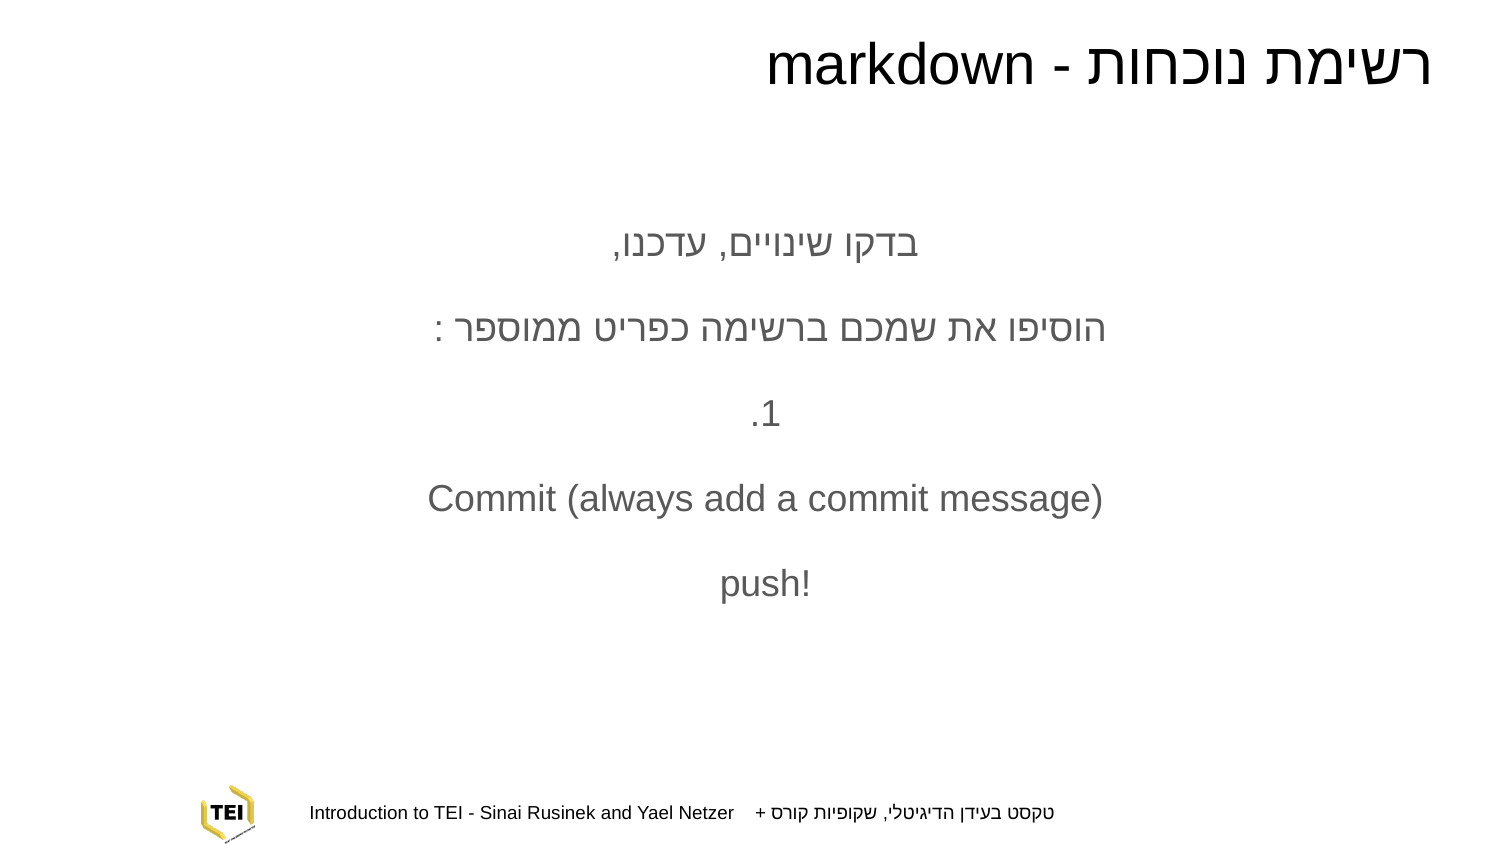

# רשימת נוכחות - markdown

בדקו שינויים, עדכנו,
הוסיפו את שמכם ברשימה כפריט ממוספר :
1.
Commit (always add a commit message)
push!